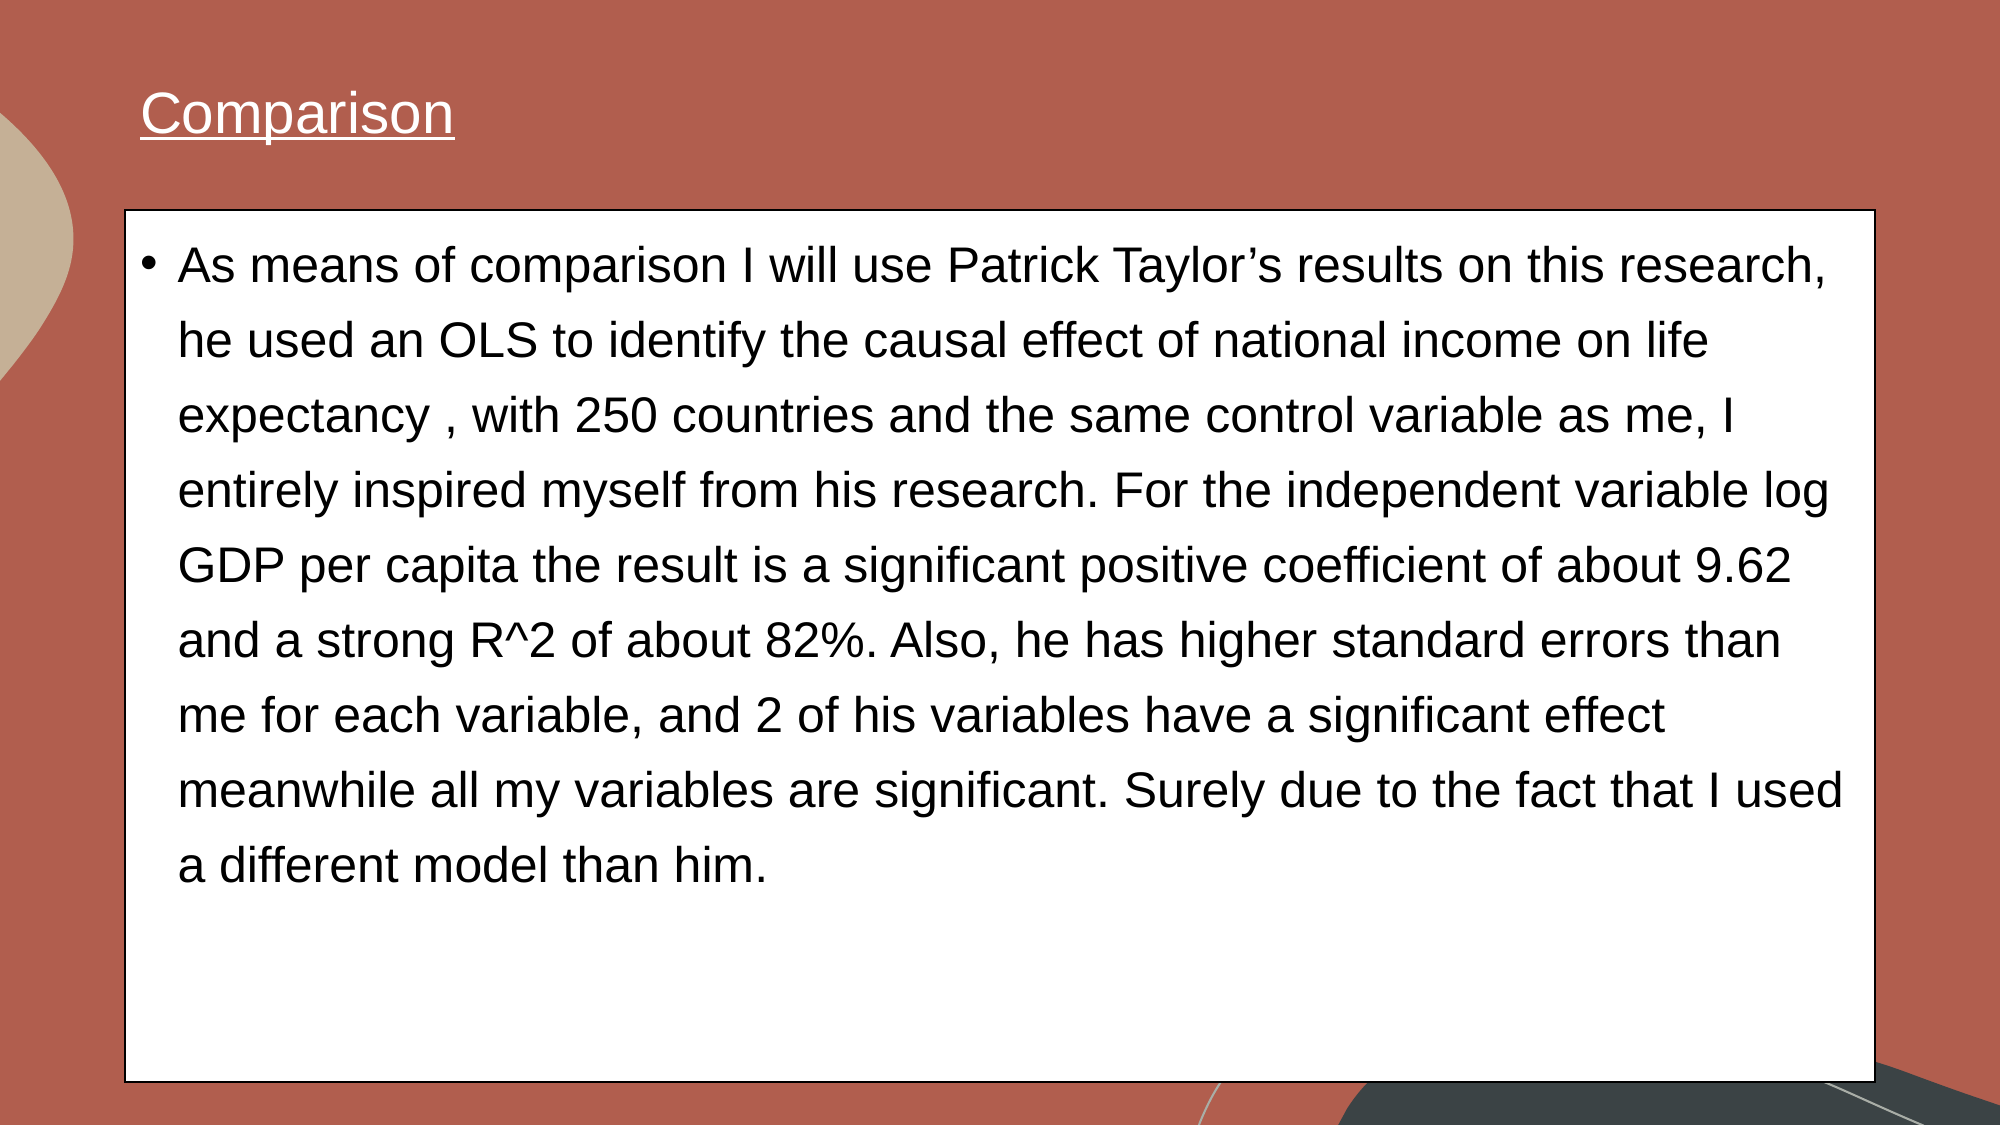

# Comparison
As means of comparison I will use Patrick Taylor’s results on this research, he used an OLS to identify the causal effect of national income on life expectancy , with 250 countries and the same control variable as me, I entirely inspired myself from his research. For the independent variable log GDP per capita the result is a significant positive coefficient of about 9.62 and a strong R^2 of about 82%. Also, he has higher standard errors than me for each variable, and 2 of his variables have a significant effect meanwhile all my variables are significant. Surely due to the fact that I used a different model than him.